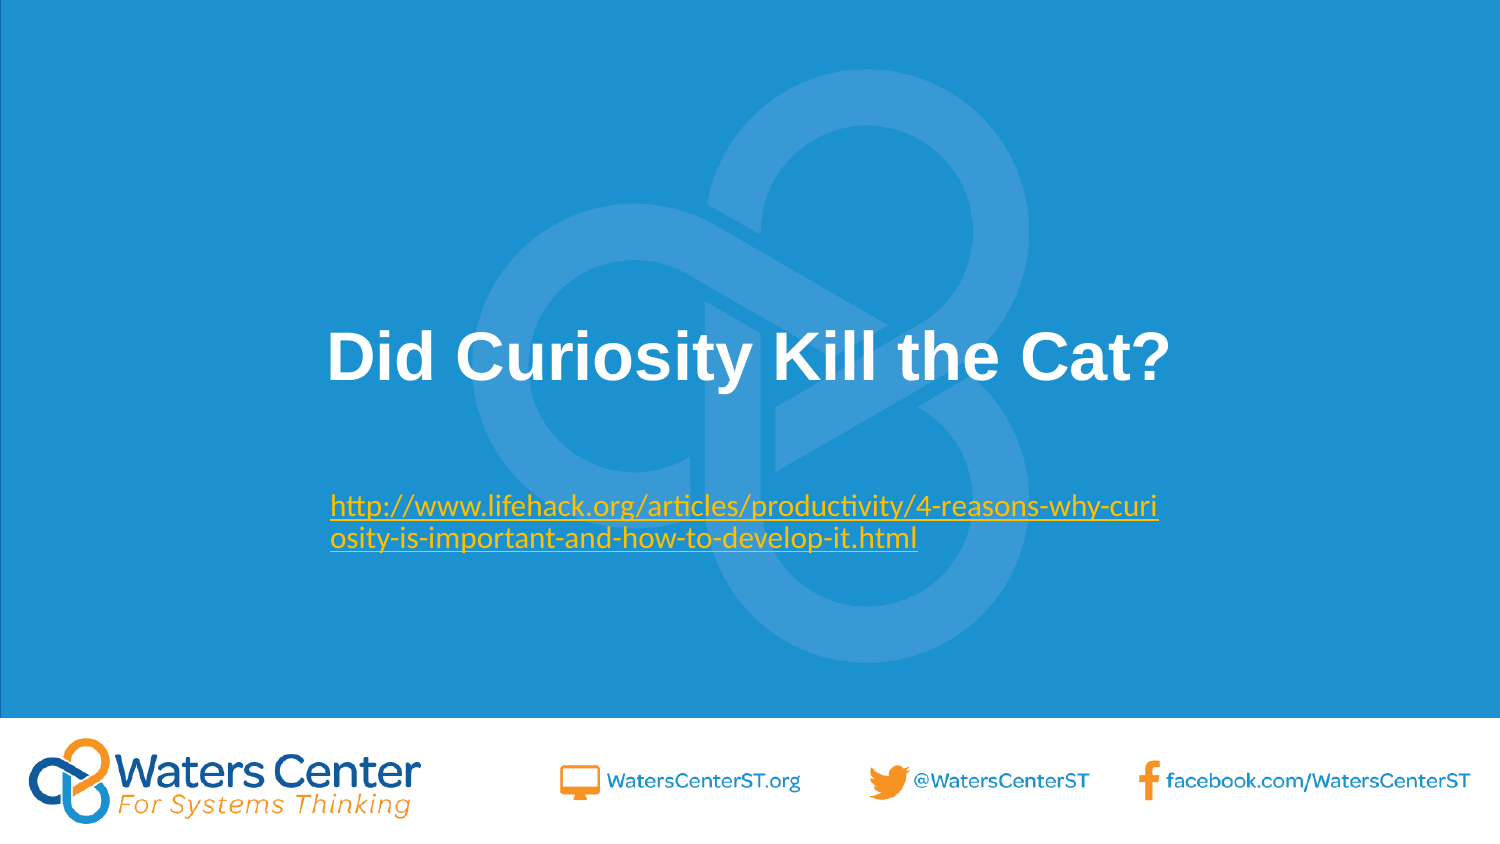

# Did Curiosity Kill the Cat?
http://www.lifehack.org/articles/productivity/4-reasons-why-curiosity-is-important-and-how-to-develop-it.html